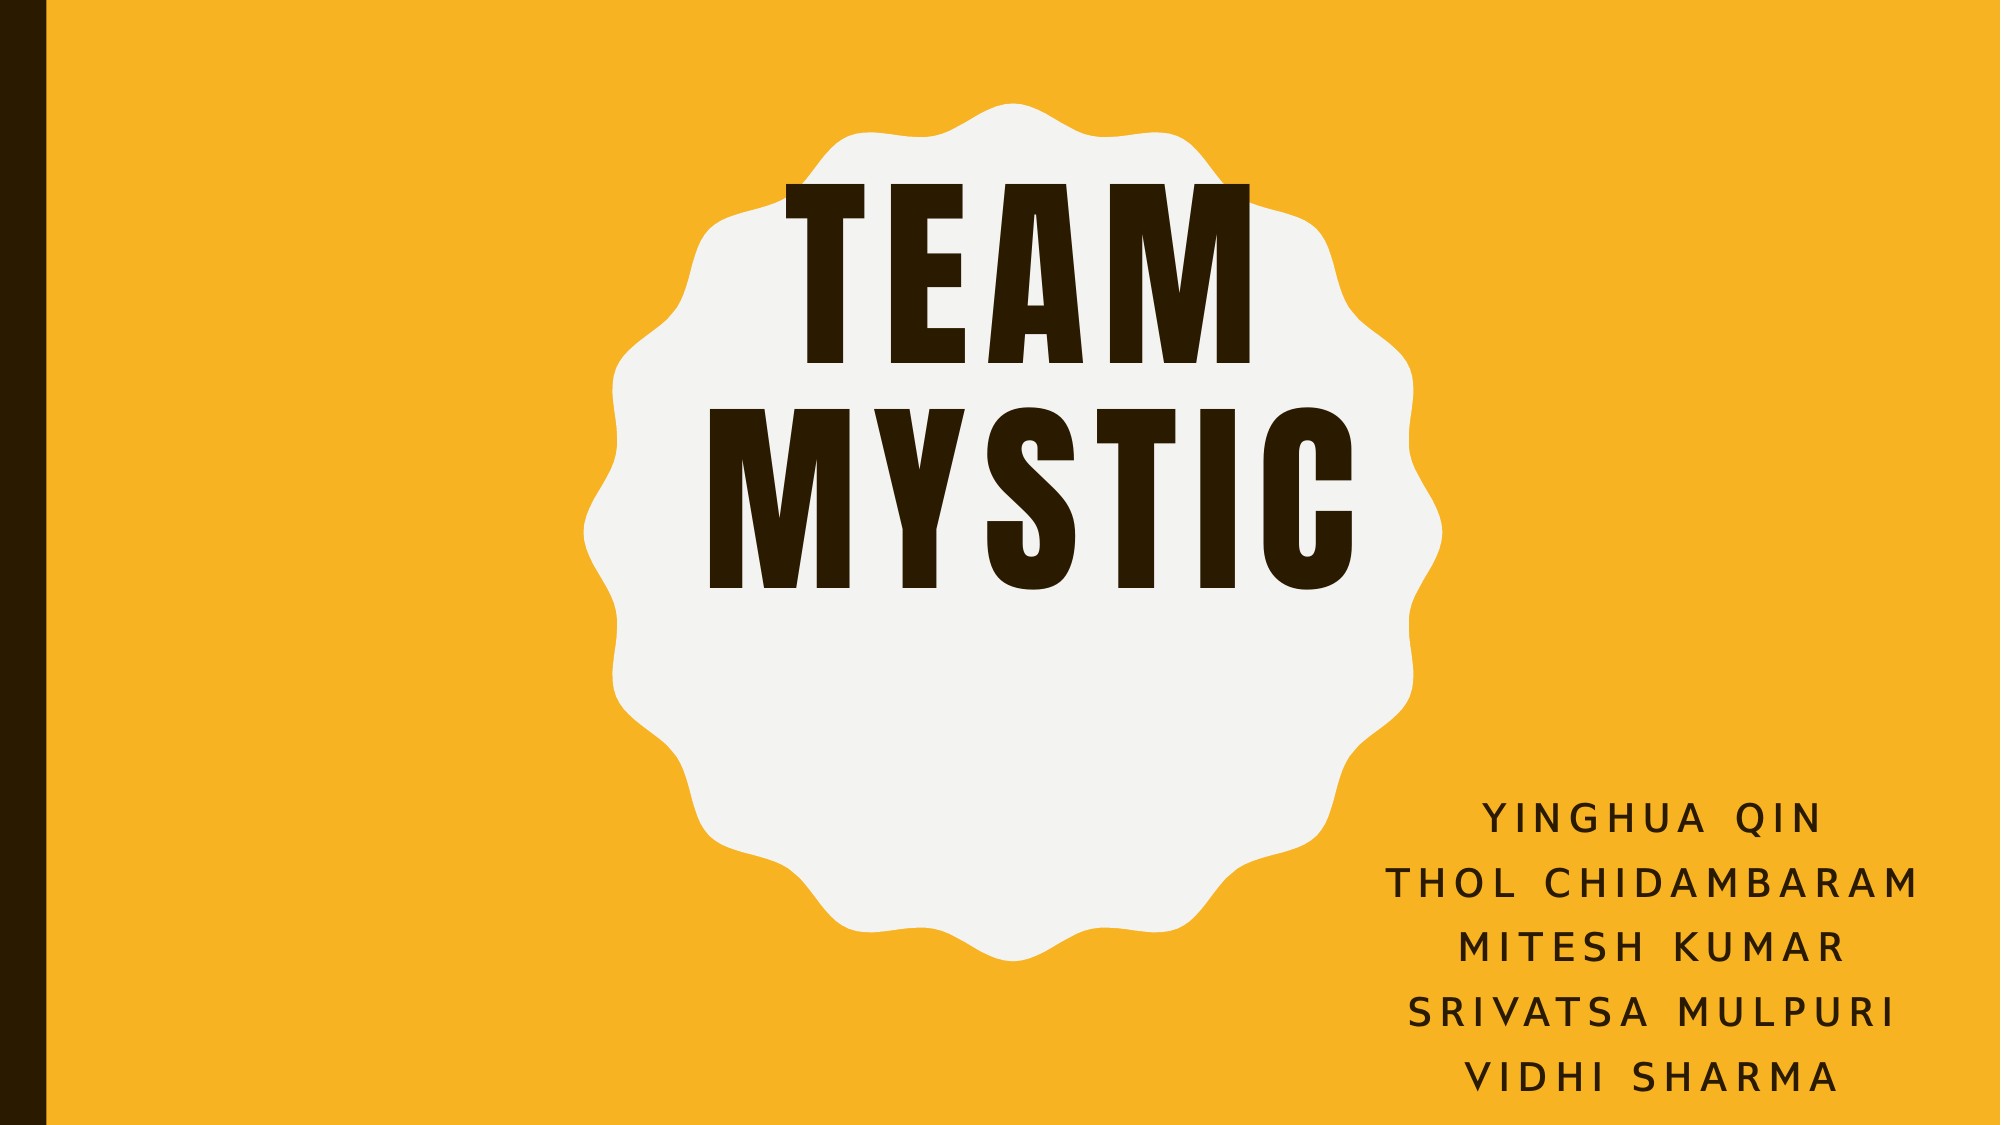

# Team Mystic
Yinghua Qin
Thol Chidambaram
Mitesh Kumar
Srivatsa Mulpuri
Vidhi Sharma